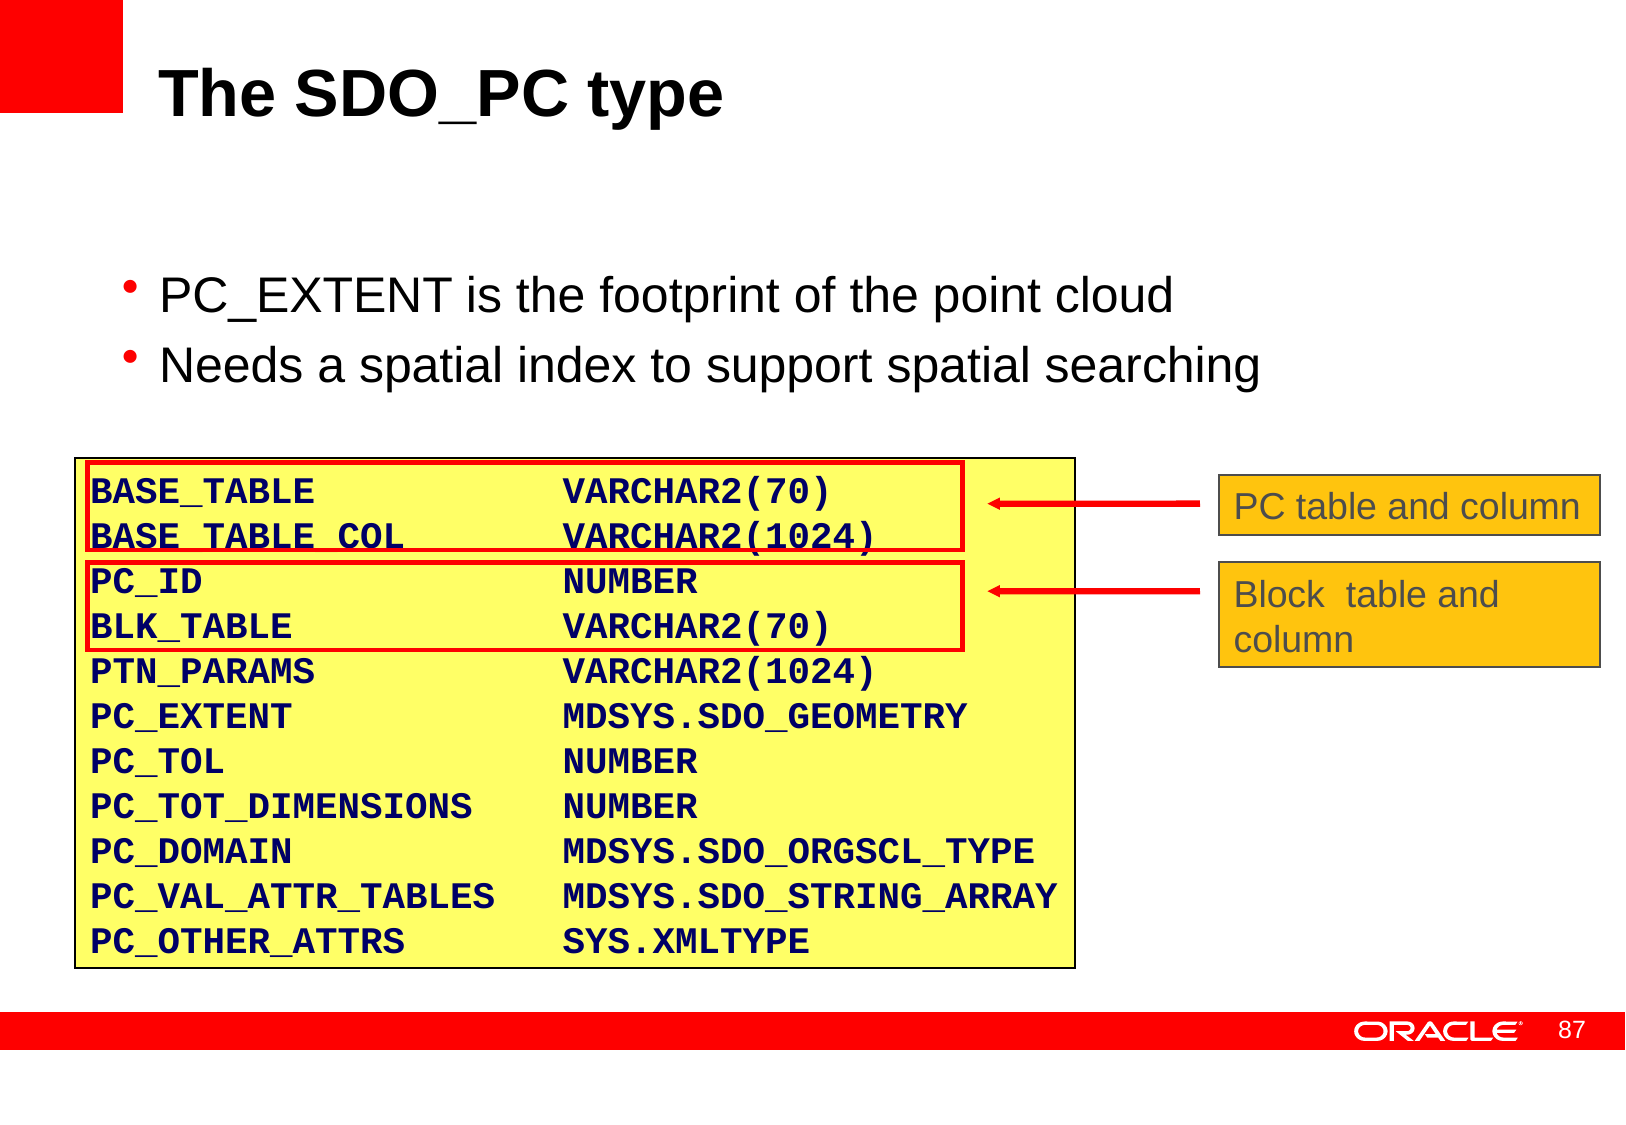

# The SDO_PC type
PC_EXTENT is the footprint of the point cloud
Needs a spatial index to support spatial searching
BASE_TABLE           VARCHAR2(70)
BASE_TABLE_COL       VARCHAR2(1024)
PC_ID                NUMBER
BLK_TABLE            VARCHAR2(70)
PTN_PARAMS           VARCHAR2(1024)
PC_EXTENT            MDSYS.SDO_GEOMETRY
PC_TOL               NUMBER
PC_TOT_DIMENSIONS    NUMBER
PC_DOMAIN            MDSYS.SDO_ORGSCL_TYPE
PC_VAL_ATTR_TABLES   MDSYS.SDO_STRING_ARRAY
PC_OTHER_ATTRS       SYS.XMLTYPE

PC table and column

Block  table and column